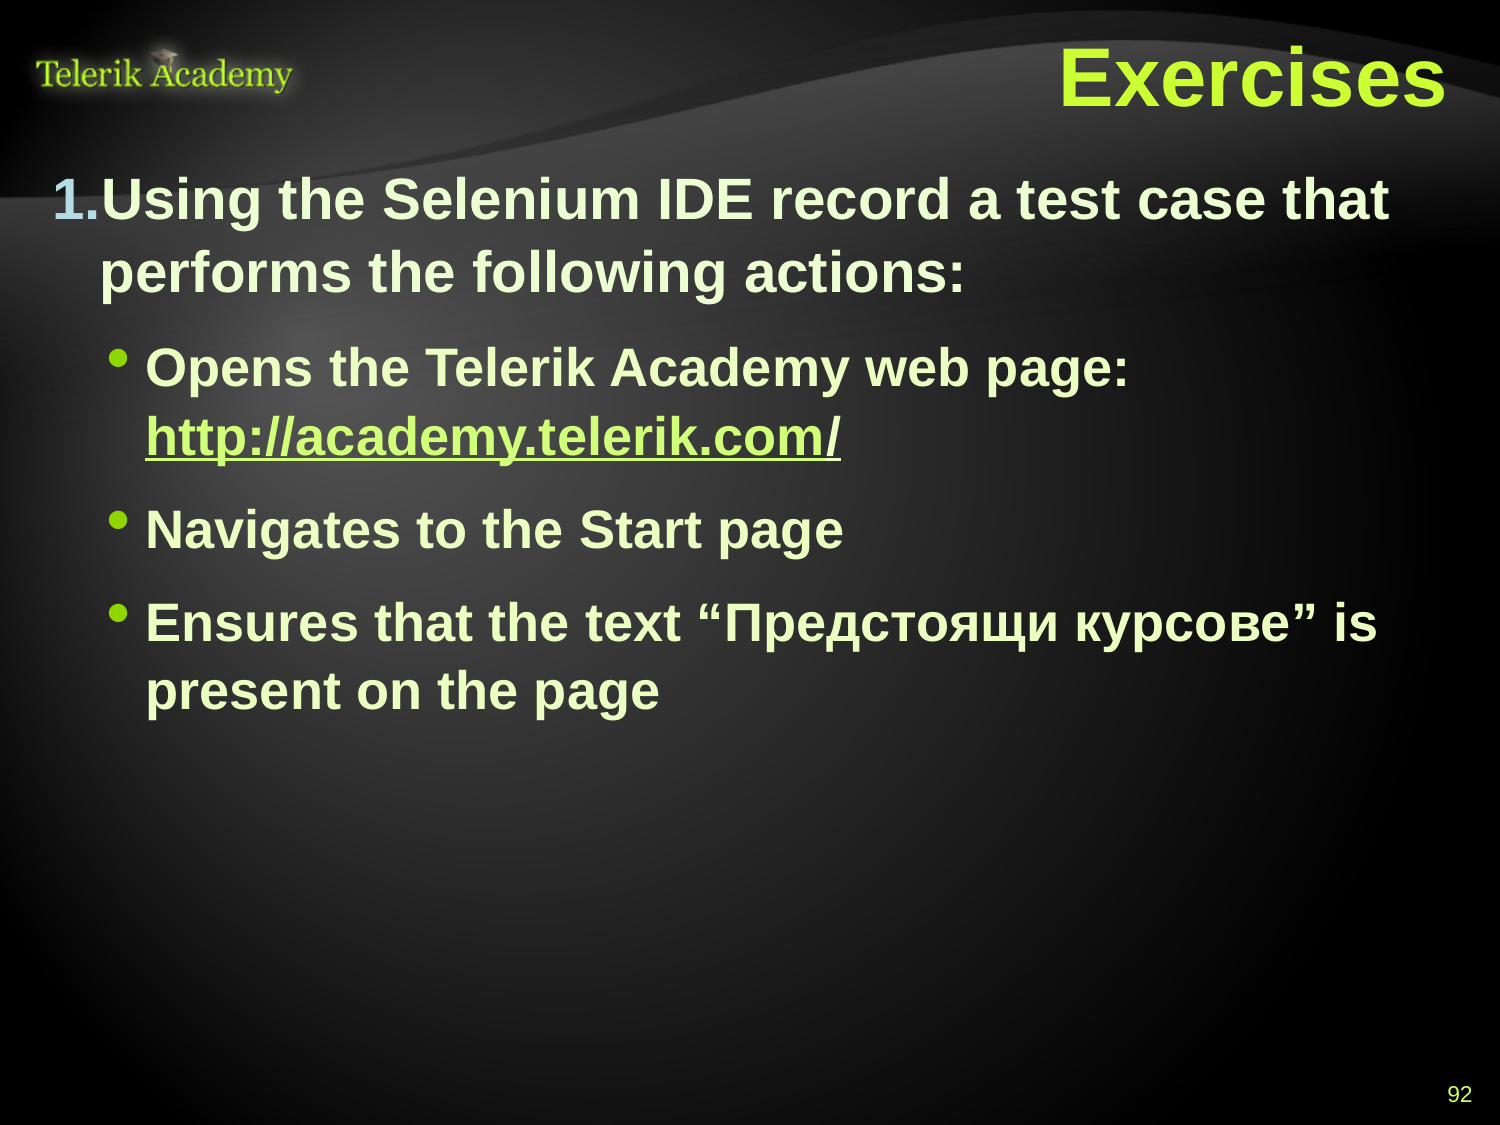

# Exercises
Using the Selenium IDE record a test case that performs the following actions:
Opens the Telerik Academy web page: http://academy.telerik.com/
Navigates to the Start page
Ensures that the text “Предстоящи курсове” is present on the page

92